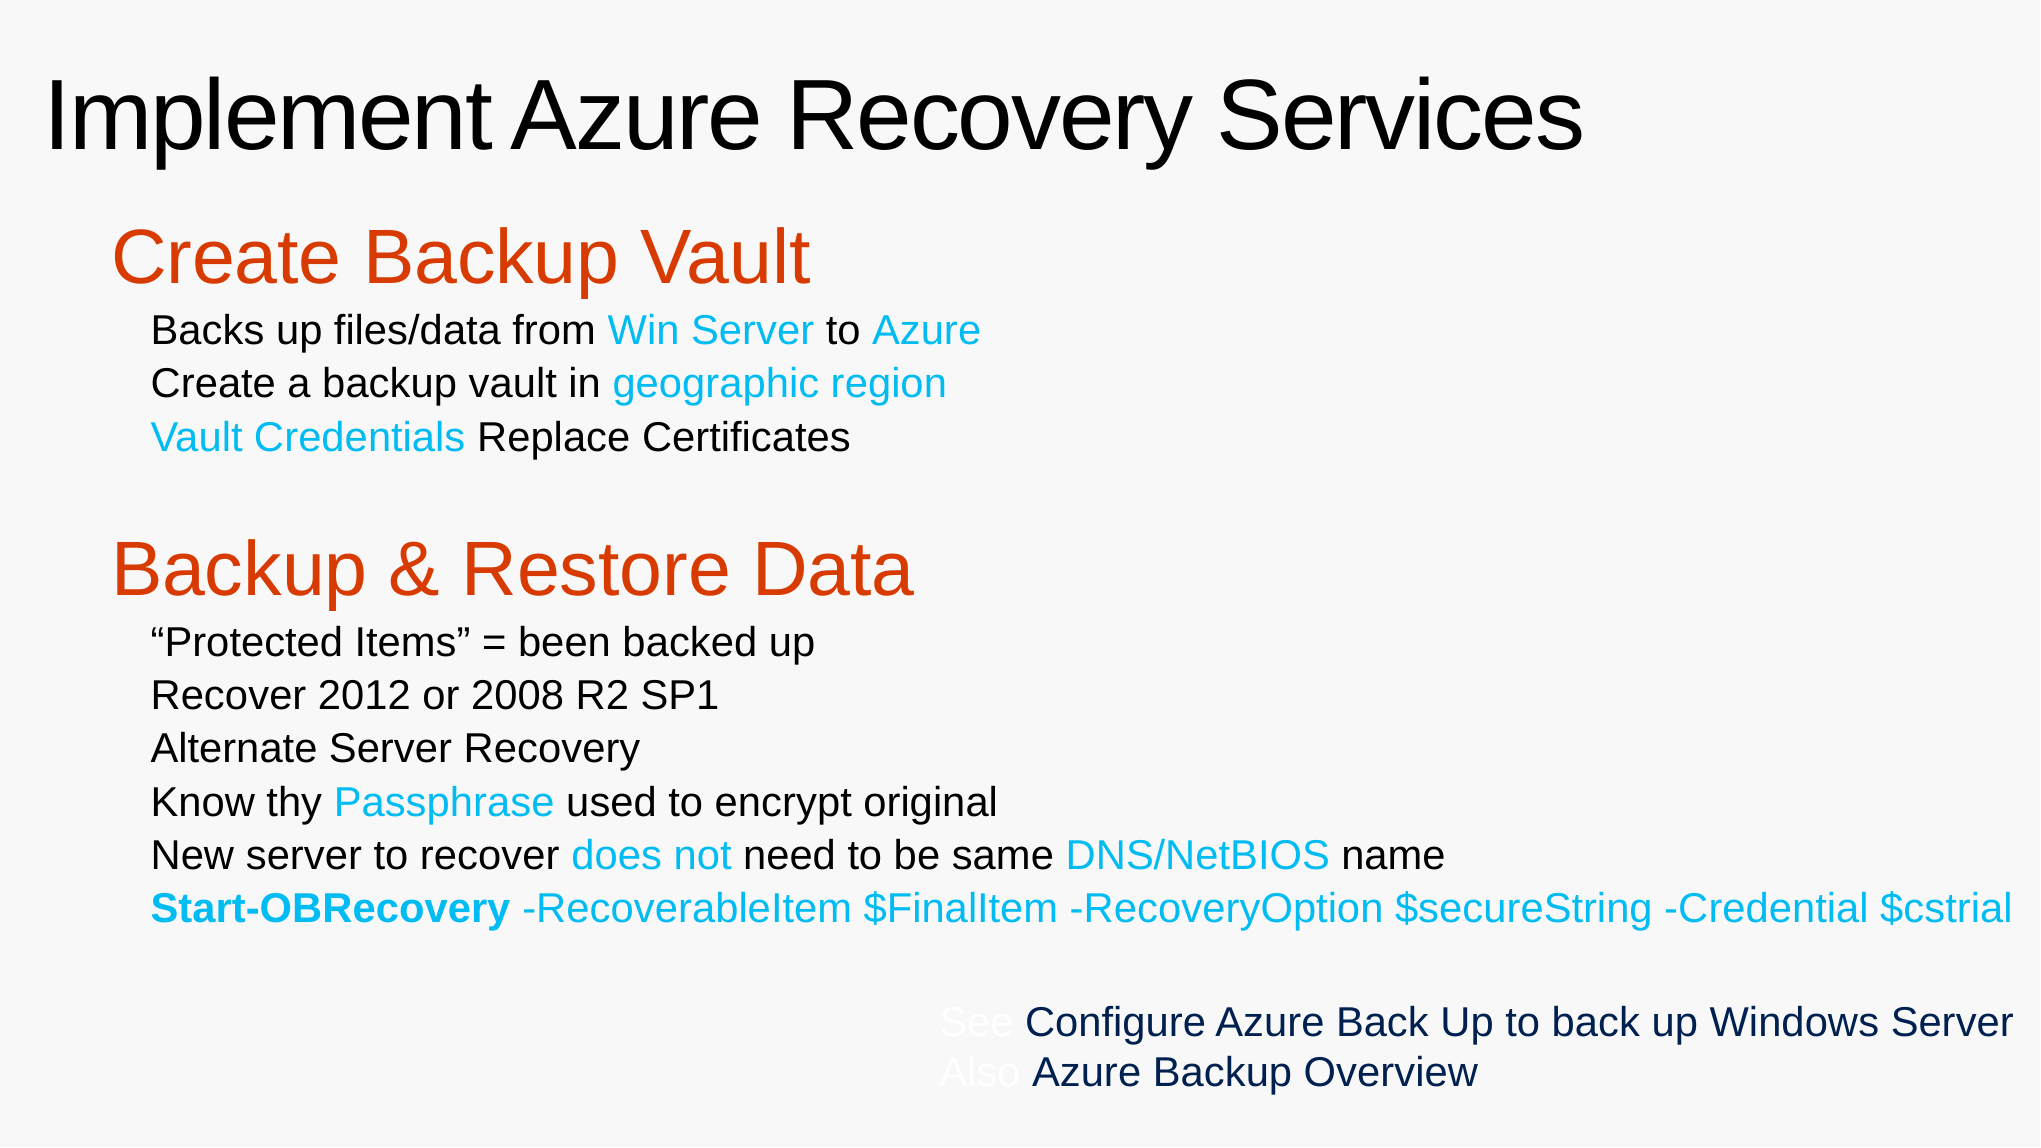

# Implement Azure Recovery Services
Create Backup Vault
Backs up files/data from Win Server to Azure
Create a backup vault in geographic region
Vault Credentials Replace Certificates

Backup & Restore Data
“Protected Items” = been backed up
Recover 2012 or 2008 R2 SP1
Alternate Server Recovery
Know thy Passphrase used to encrypt original
New server to recover does not need to be same DNS/NetBIOS name
Start-OBRecovery -RecoverableItem $FinalItem -RecoveryOption $secureString -Credential $cstrial

See Configure Azure Back Up to back up Windows Server
Also Azure Backup Overview